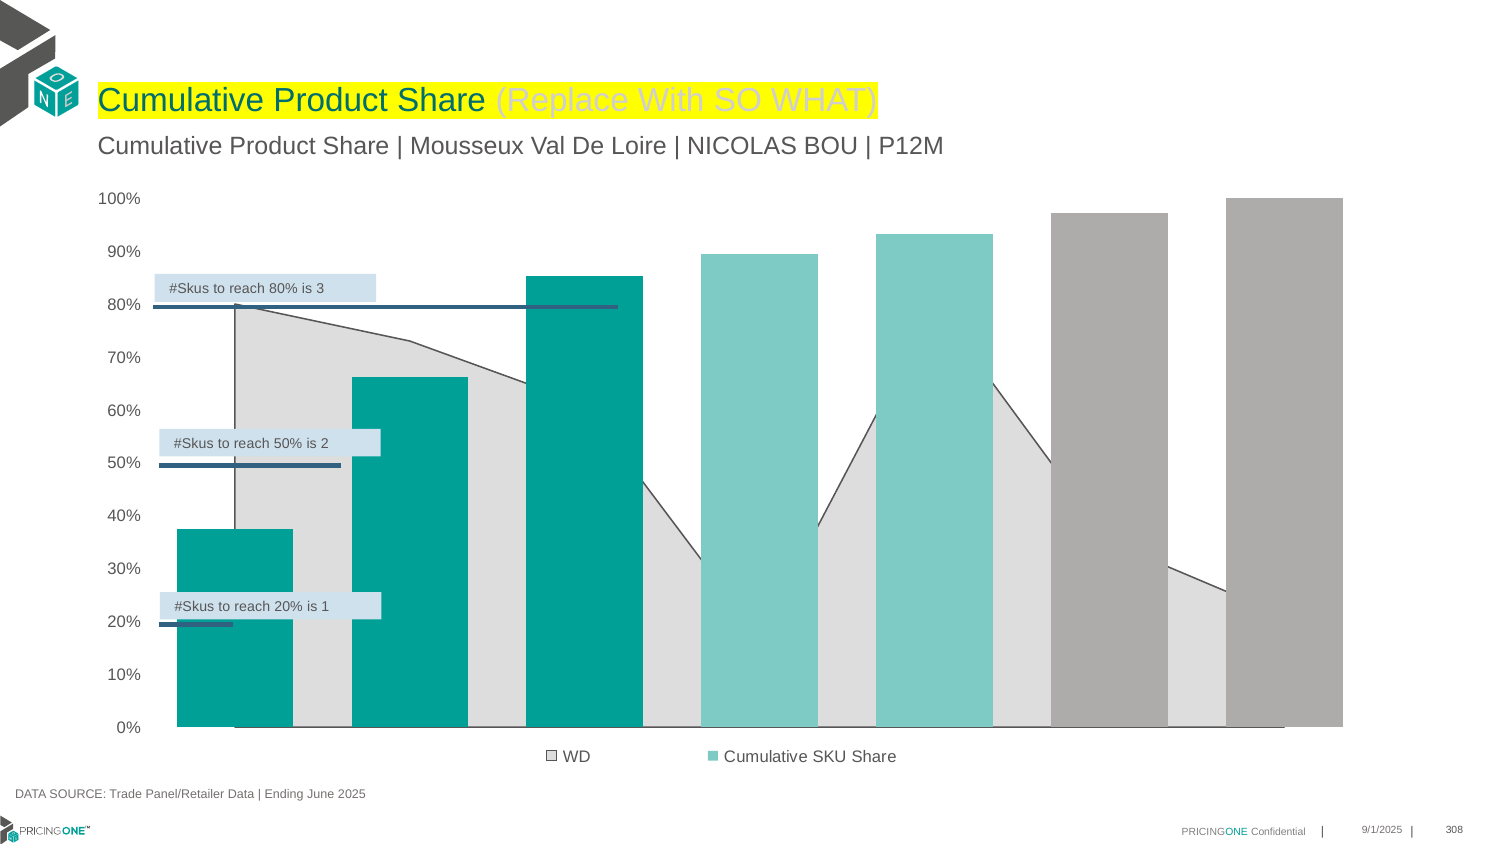

# Cumulative Product Share (Replace With SO WHAT)
Cumulative Product Share | Mousseux Val De Loire | NICOLAS BOU | P12M

### Chart

| Category | WD | Cumulative SKU Share |
|---|---|---|
| Chateau Mon | 0.8 | 0.374911158493248 |
| De Chanceny | 0.73 | 0.662046908315565 |
| Bouvet-Ladu | 0.61 | 0.8532338308457711 |
| Bouvet-Ladu | 0.17 | 0.8937455579246624 |
| All Others | 0.8 | 0.9324804548685145 |
| All Others | 0.35 | 0.9712153518123666 |
| All Others | 0.21 | 0.9999999999999999 |
#Skus to reach 80% is 3
#Skus to reach 50% is 2
#Skus to reach 20% is 1
DATA SOURCE: Trade Panel/Retailer Data | Ending June 2025

9/1/2025
308